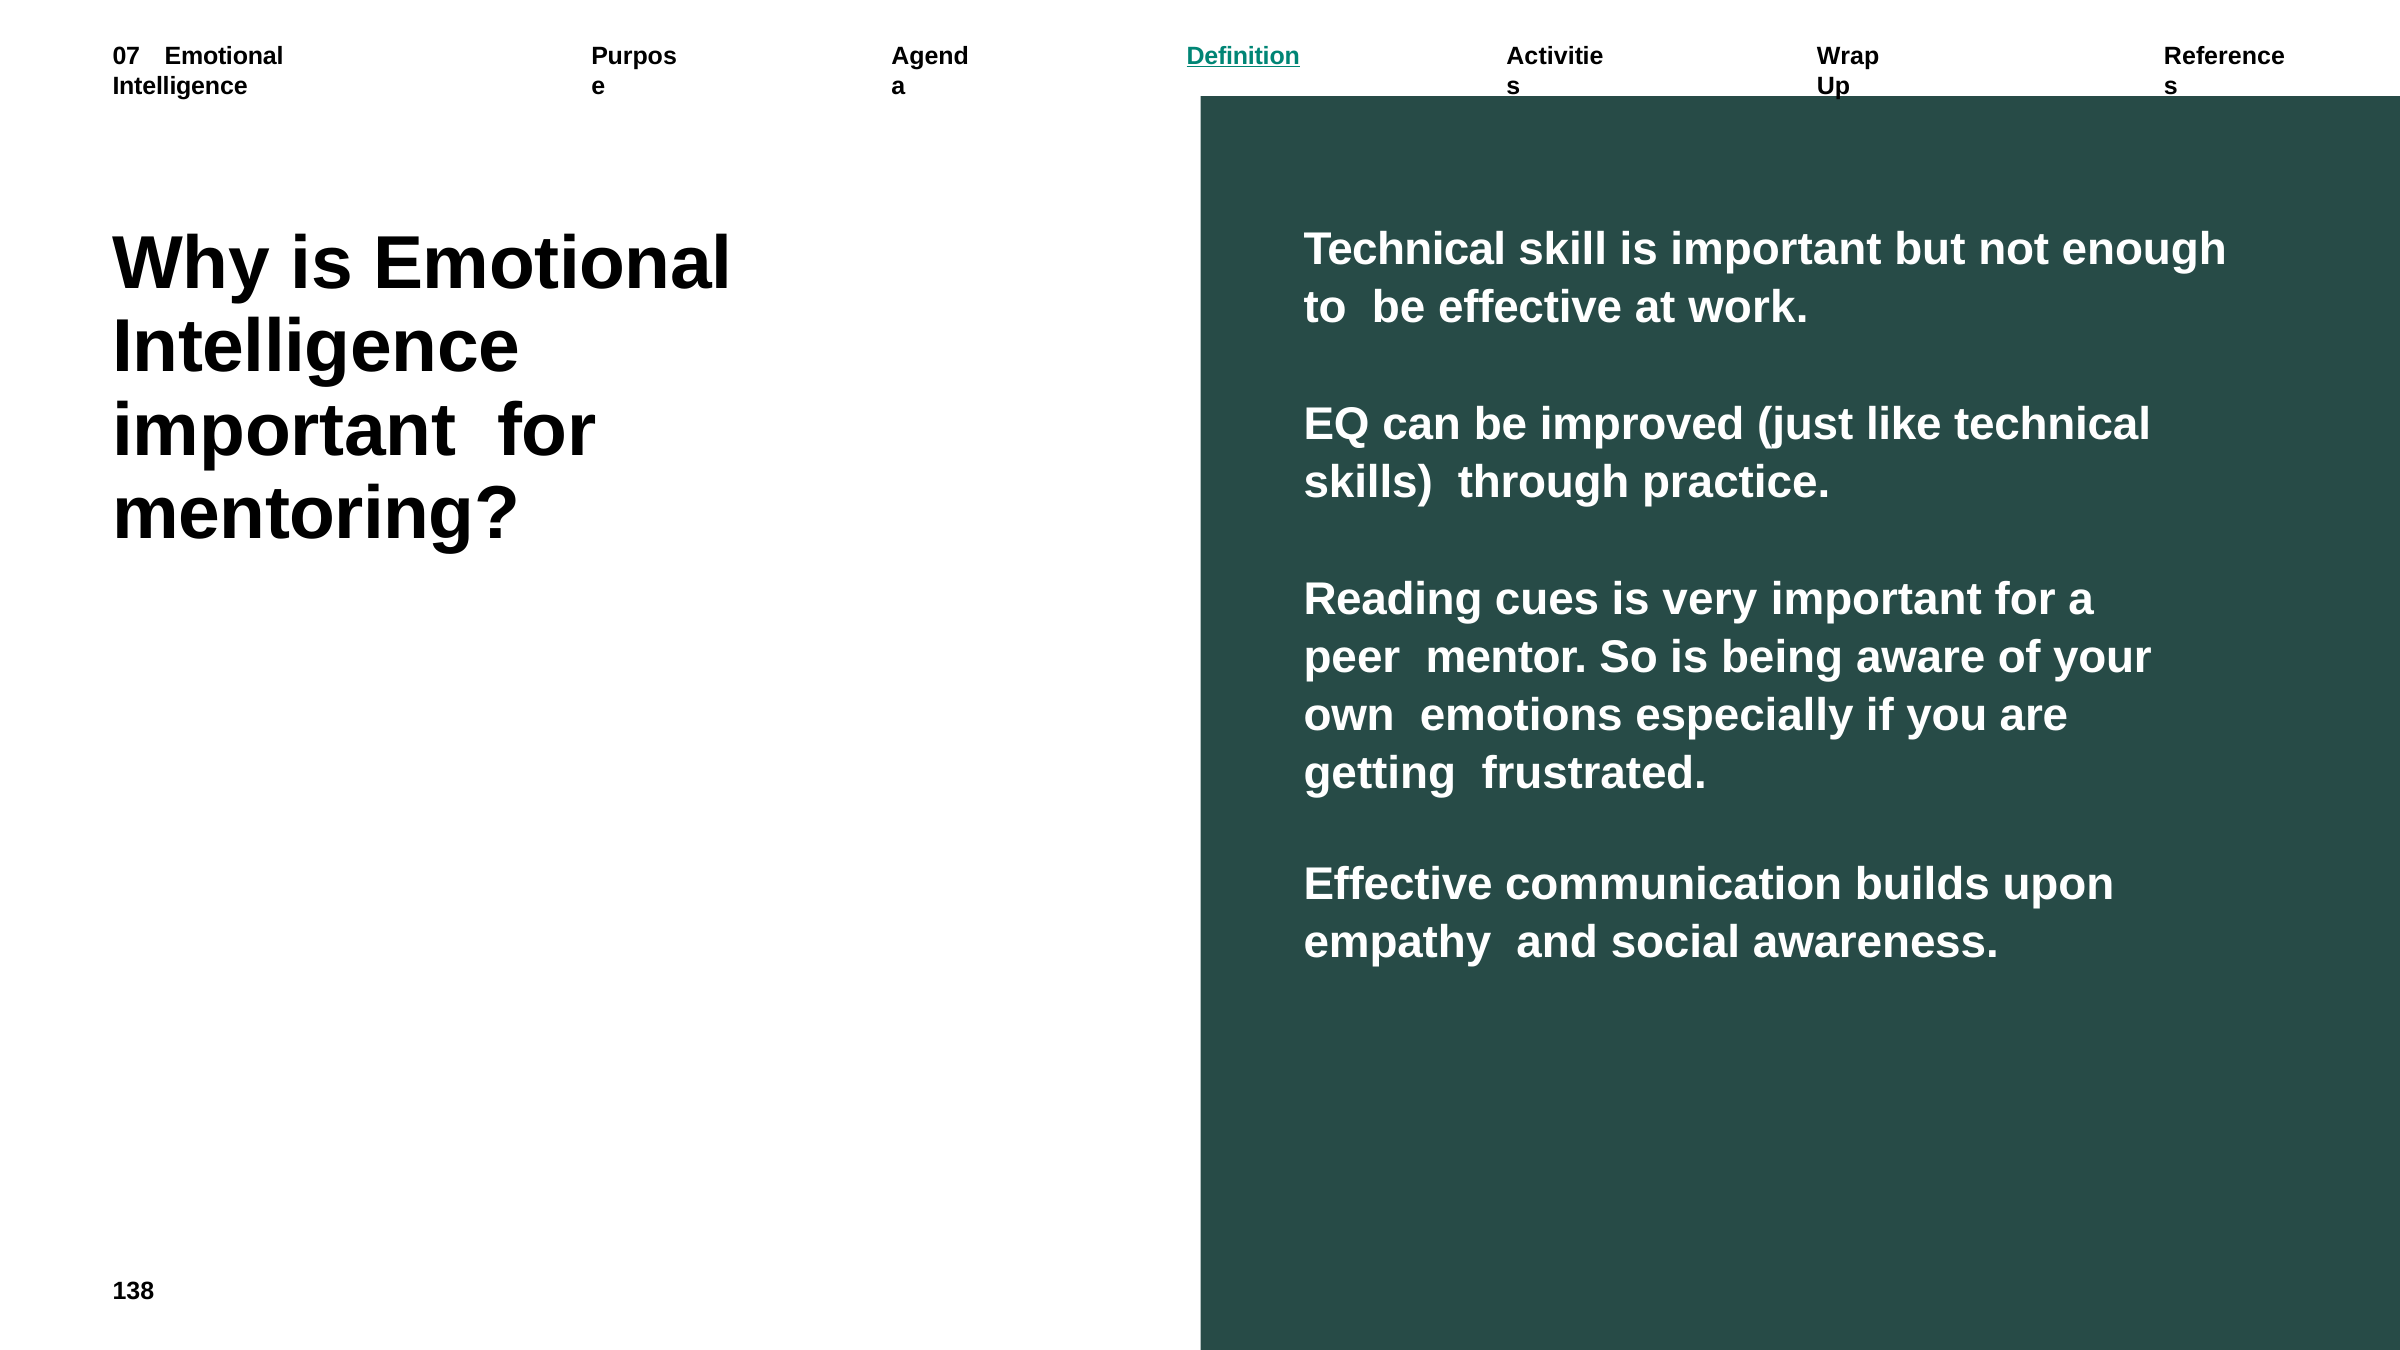

07	Emotional	Intelligence
Purpose
Agenda
Definition
Activities
Wrap	Up
References

Why is Emotional  Intelligence important  for mentoring?
Technical skill is important but not enough to  be effective at work.
EQ can be improved (just like technical skills)  through practice.
Reading cues is very important for a peer  mentor. So is being aware of your own  emotions especially if you are getting  frustrated.

Effective communication builds upon empathy  and social awareness.
138